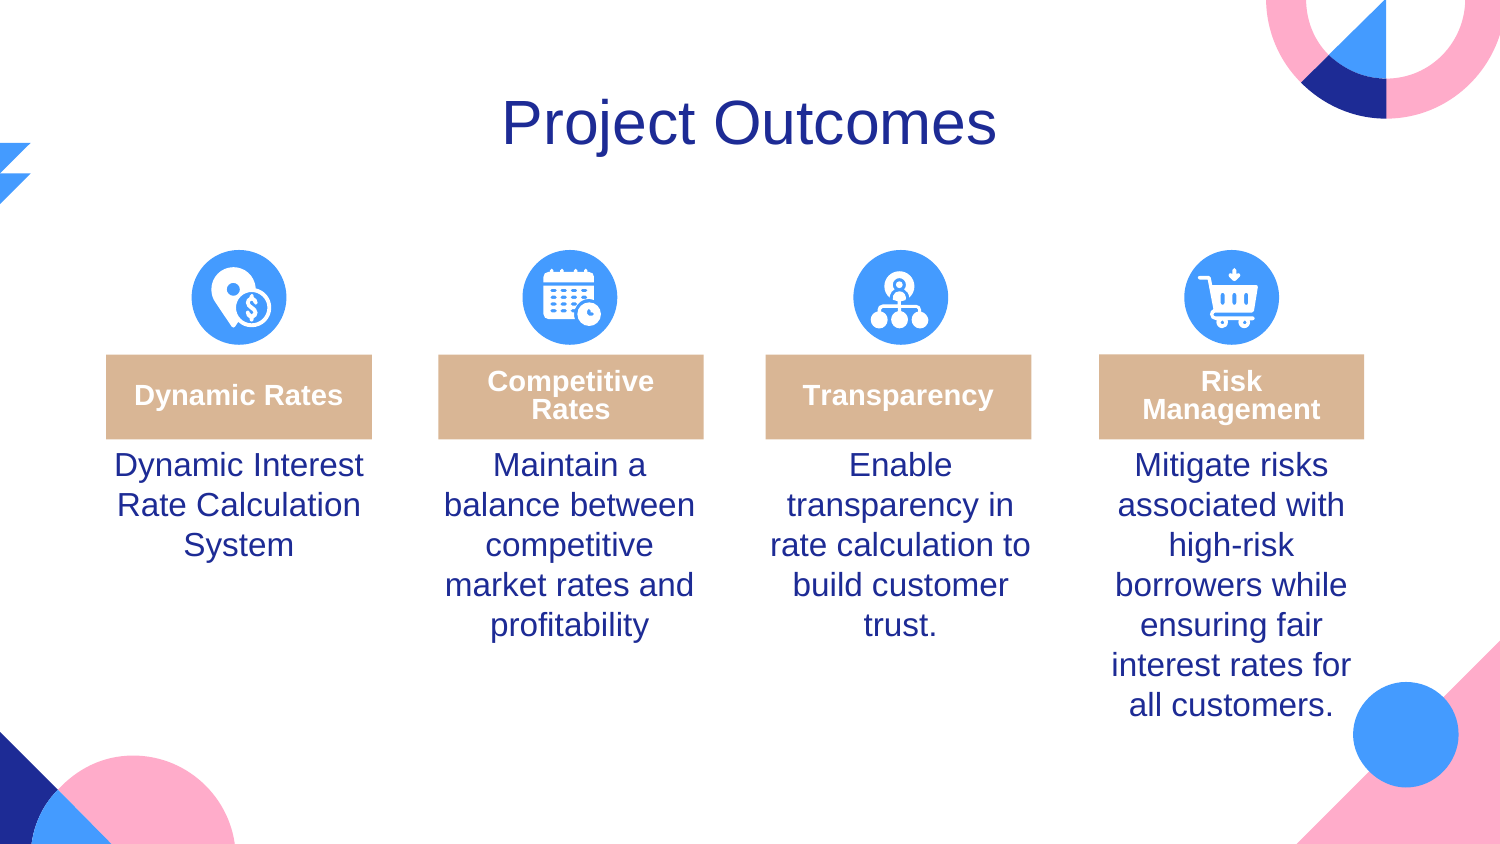

# Project Outcomes

Risk Management
Dynamic Rates
Competitive Rates
Transparency
Dynamic Interest Rate Calculation System
Maintain a balance between competitive market rates and profitability
Enable transparency in rate calculation to build customer trust.
Mitigate risks associated with high-risk borrowers while ensuring fair interest rates for all customers.